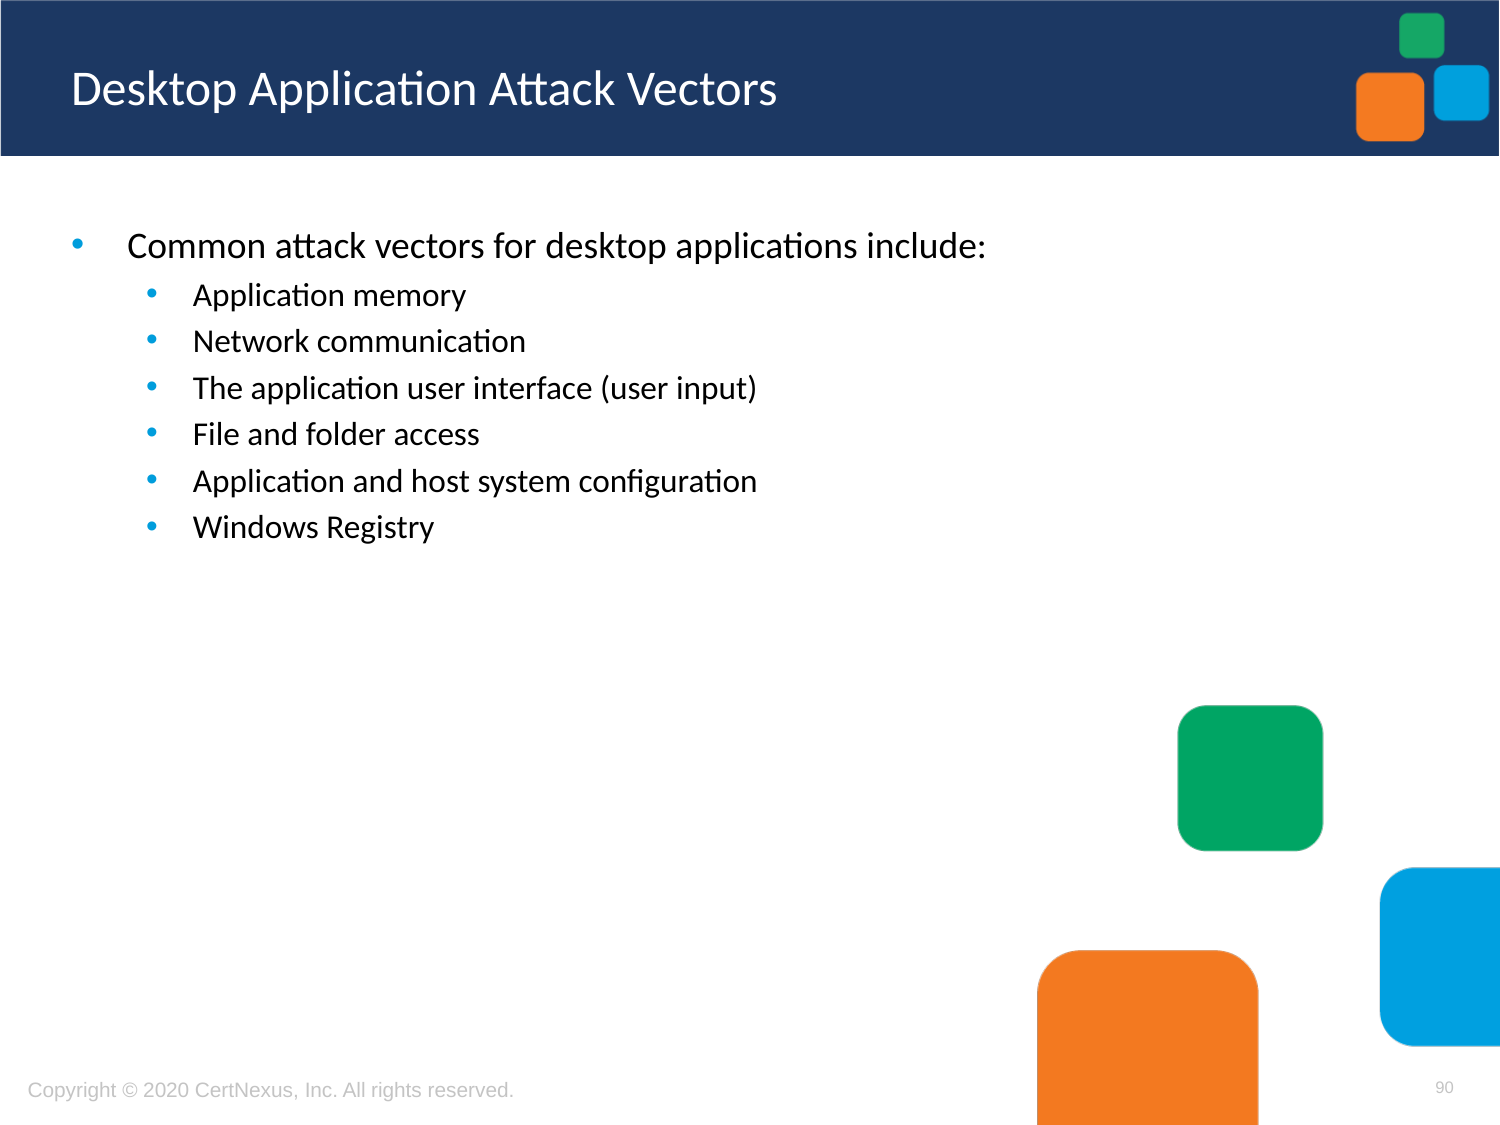

# Desktop Application Attack Vectors
Common attack vectors for desktop applications include:
Application memory
Network communication
The application user interface (user input)
File and folder access
Application and host system configuration
Windows Registry
90